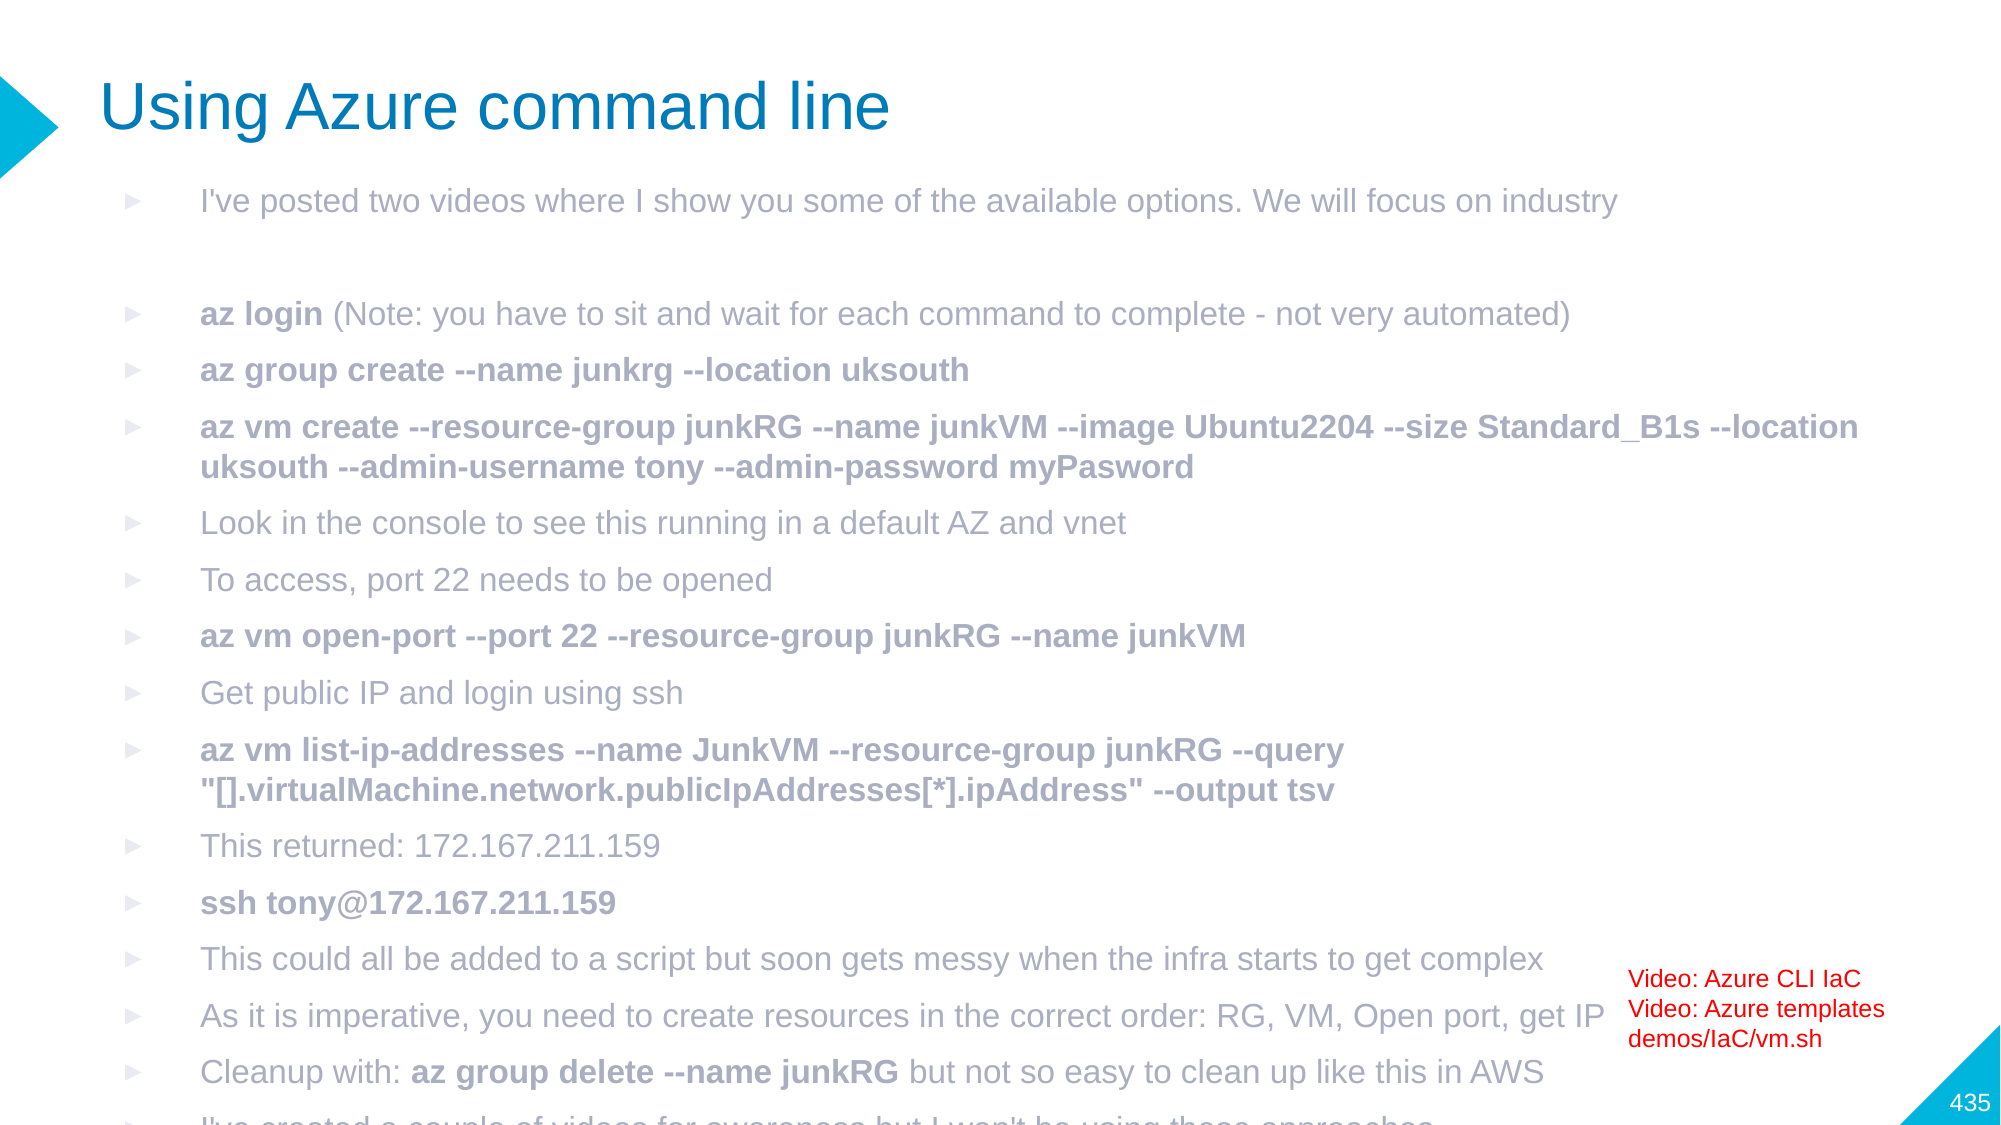

# Using Azure command line
I've posted two videos where I show you some of the available options. We will focus on industry

az login (Note: you have to sit and wait for each command to complete - not very automated)
az group create --name junkrg --location uksouth
az vm create --resource-group junkRG --name junkVM --image Ubuntu2204 --size Standard_B1s --location uksouth --admin-username tony --admin-password myPasword
Look in the console to see this running in a default AZ and vnet
To access, port 22 needs to be opened
az vm open-port --port 22 --resource-group junkRG --name junkVM
Get public IP and login using ssh
az vm list-ip-addresses --name JunkVM --resource-group junkRG --query "[].virtualMachine.network.publicIpAddresses[*].ipAddress" --output tsv
This returned: 172.167.211.159
ssh tony@172.167.211.159
This could all be added to a script but soon gets messy when the infra starts to get complex
As it is imperative, you need to create resources in the correct order: RG, VM, Open port, get IP
Cleanup with: az group delete --name junkRG but not so easy to clean up like this in AWS
I've created a couple of videos for awareness but I won't be using these approaches

Video: Azure CLI IaC
Video: Azure templates
demos/IaC/vm.sh
435